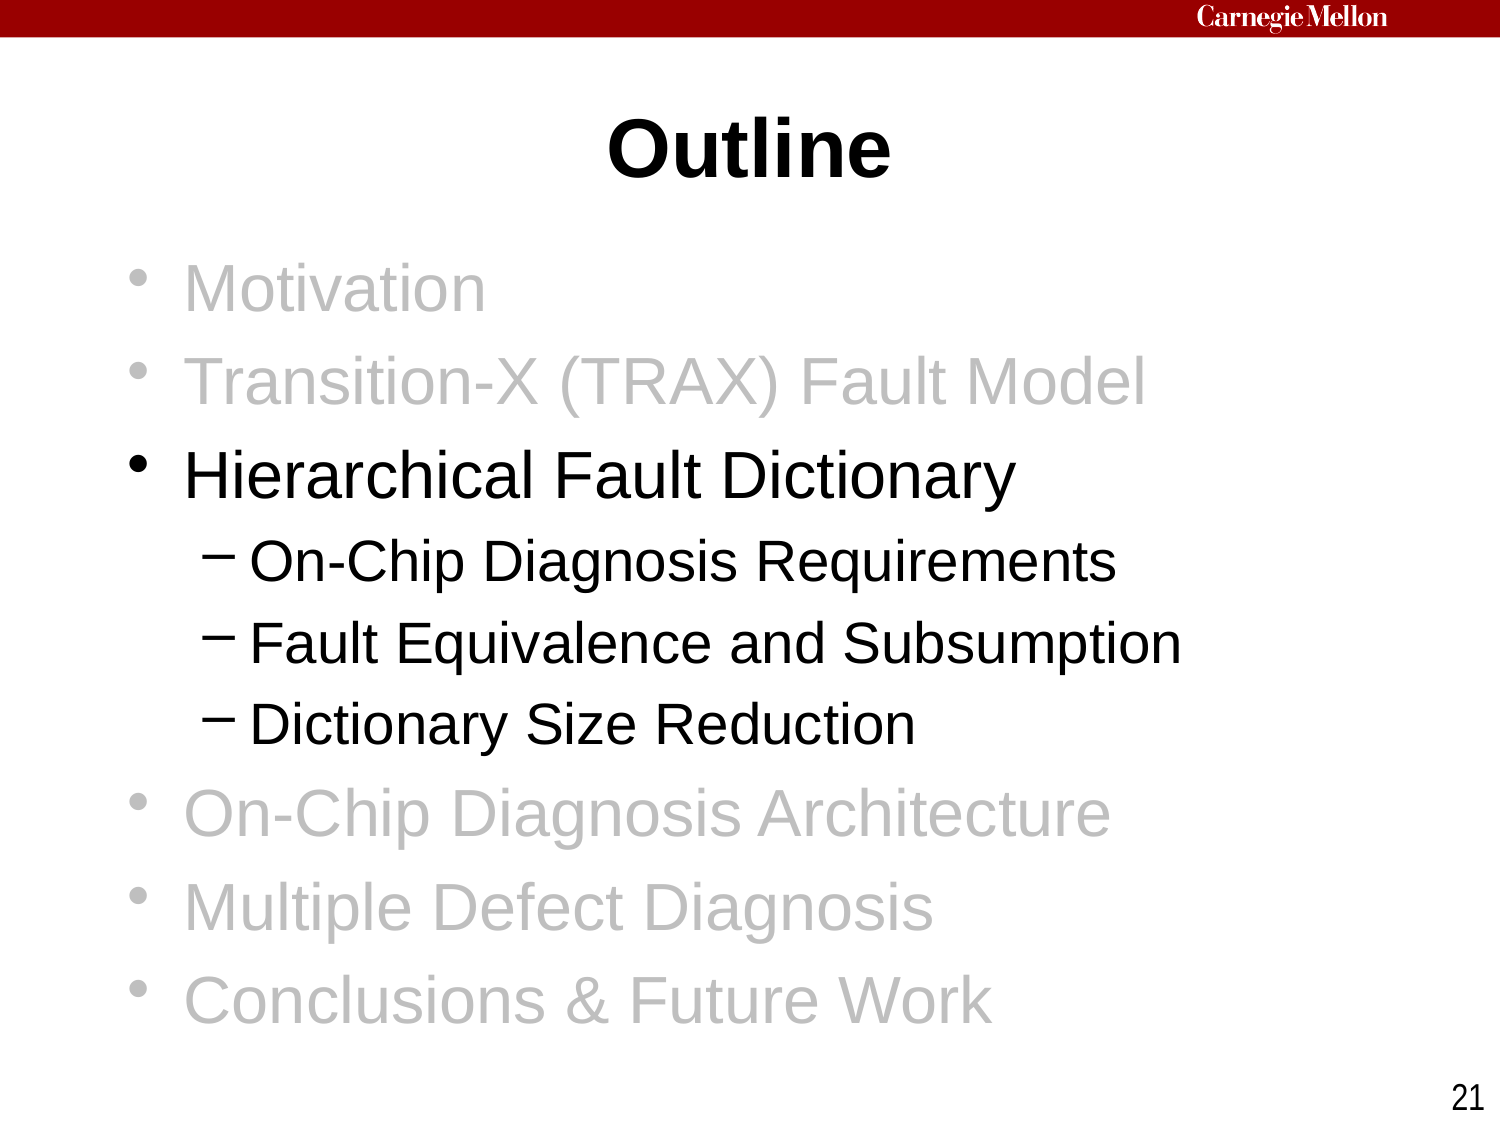

# Outline
Motivation
Transition-X (TRAX) Fault Model
Hierarchical Fault Dictionary
On-Chip Diagnosis Requirements
Fault Equivalence and Subsumption
Dictionary Size Reduction
On-Chip Diagnosis Architecture
Multiple Defect Diagnosis
Conclusions & Future Work
21